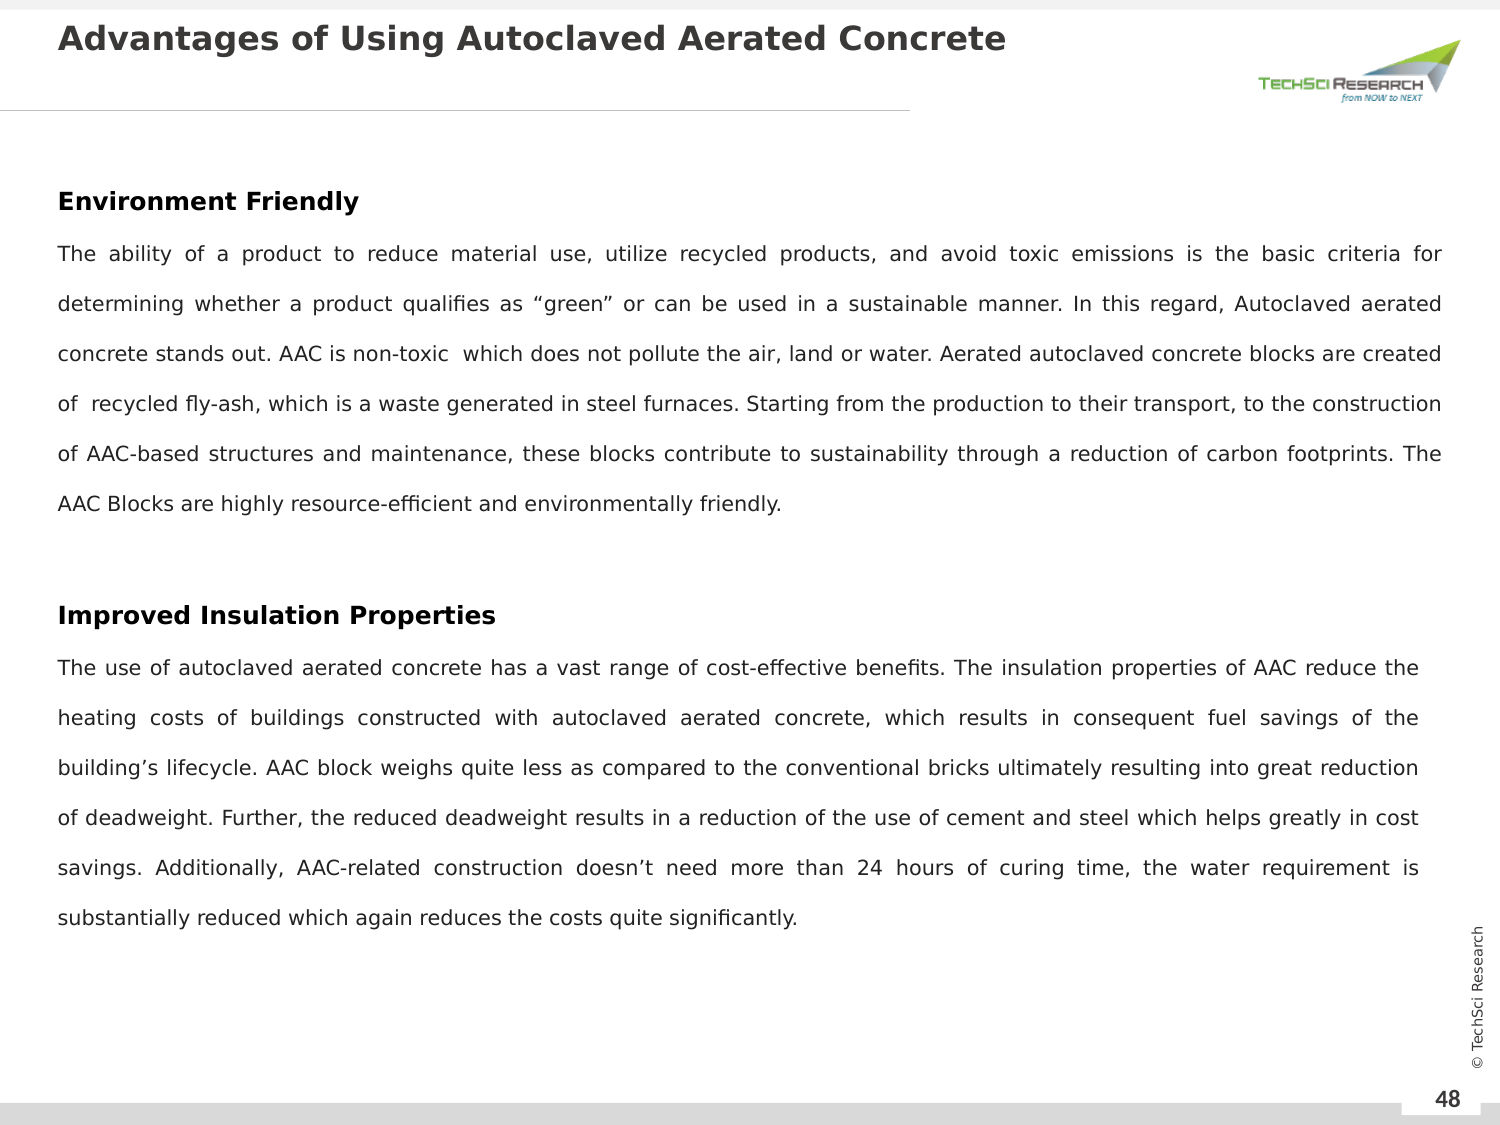

Advantages of Using Autoclaved Aerated Concrete

Environment Friendly
The ability of a product to reduce material use, utilize recycled products, and avoid toxic emissions is the basic criteria for determining whether a product qualifies as “green” or can be used in a sustainable manner. In this regard, Autoclaved aerated concrete stands out. AAC is non-toxic  which does not pollute the air, land or water. Aerated autoclaved concrete blocks are created of  recycled fly-ash, which is a waste generated in steel furnaces. Starting from the production to their transport, to the construction of AAC-based structures and maintenance, these blocks contribute to sustainability through a reduction of carbon footprints. The AAC Blocks are highly resource-efficient and environmentally friendly.
Improved Insulation Properties
The use of autoclaved aerated concrete has a vast range of cost-effective benefits. The insulation properties of AAC reduce the heating costs of buildings constructed with autoclaved aerated concrete, which results in consequent fuel savings of the building’s lifecycle. AAC block weighs quite less as compared to the conventional bricks ultimately resulting into great reduction of deadweight. Further, the reduced deadweight results in a reduction of the use of cement and steel which helps greatly in cost savings. Additionally, AAC-related construction doesn’t need more than 24 hours of curing time, the water requirement is substantially reduced which again reduces the costs quite significantly.